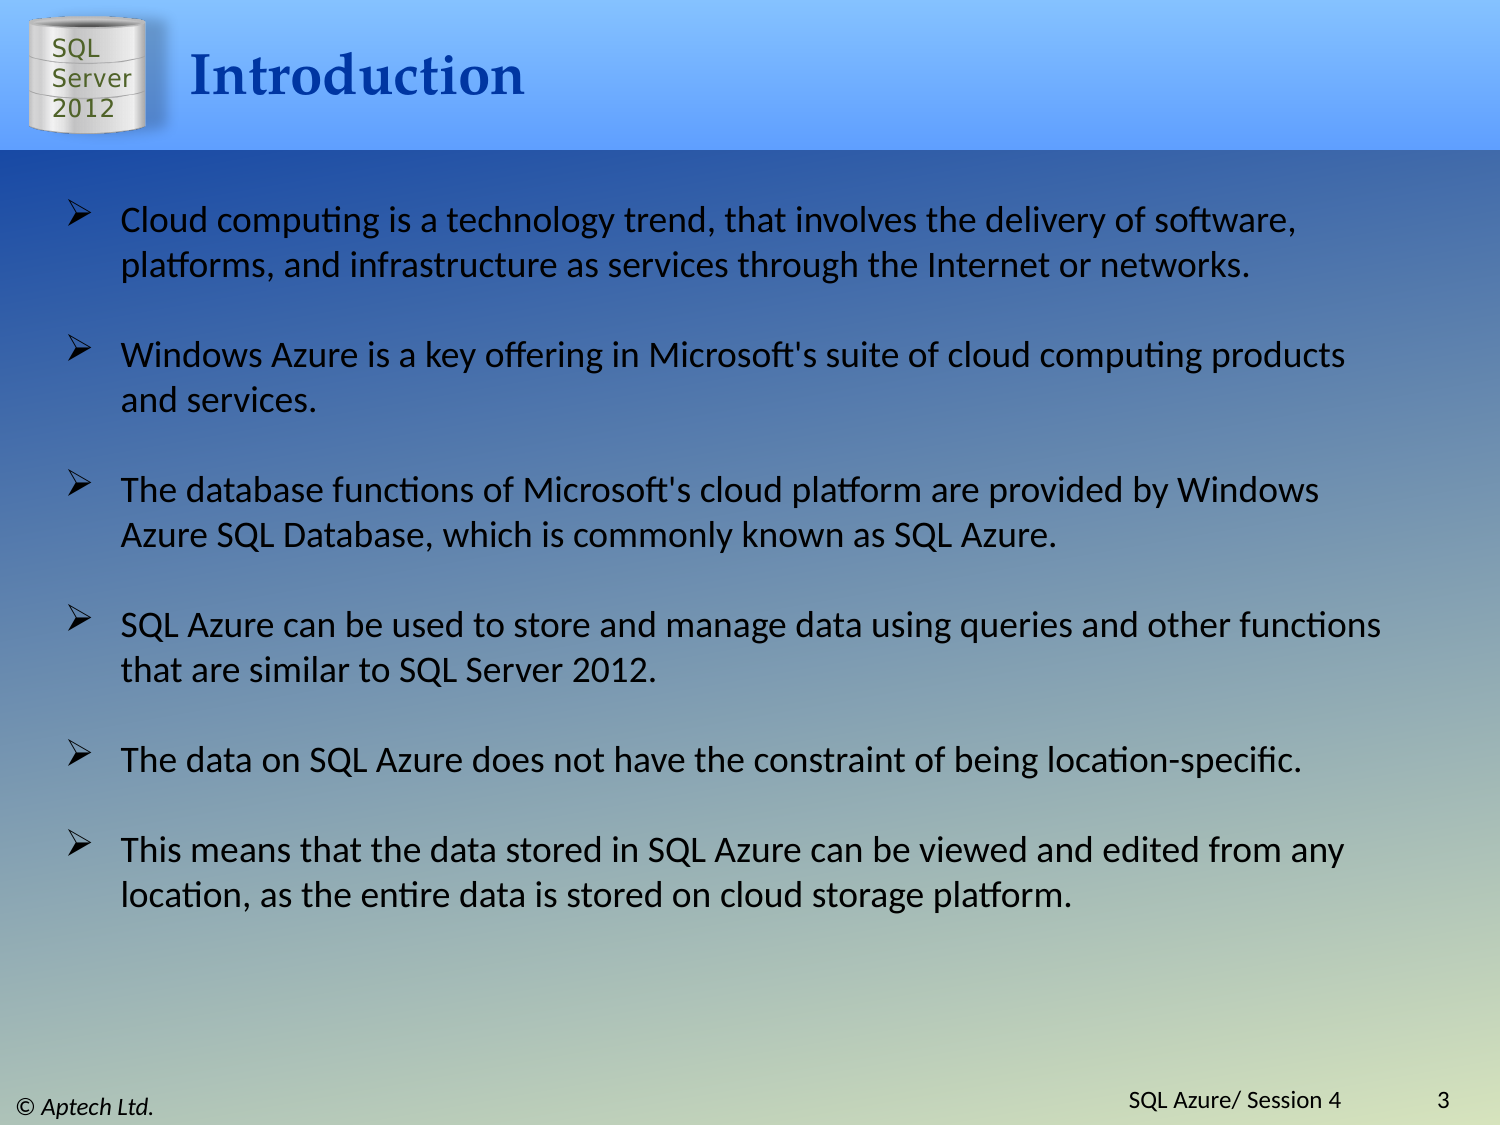

# Introduction
Cloud computing is a technology trend, that involves the delivery of software, platforms, and infrastructure as services through the Internet or networks.

Windows Azure is a key offering in Microsoft's suite of cloud computing products and services.

The database functions of Microsoft's cloud platform are provided by Windows Azure SQL Database, which is commonly known as SQL Azure.

SQL Azure can be used to store and manage data using queries and other functions that are similar to SQL Server 2012.

The data on SQL Azure does not have the constraint of being location-specific.

This means that the data stored in SQL Azure can be viewed and edited from any location, as the entire data is stored on cloud storage platform.
SQL Azure/ Session 4
3